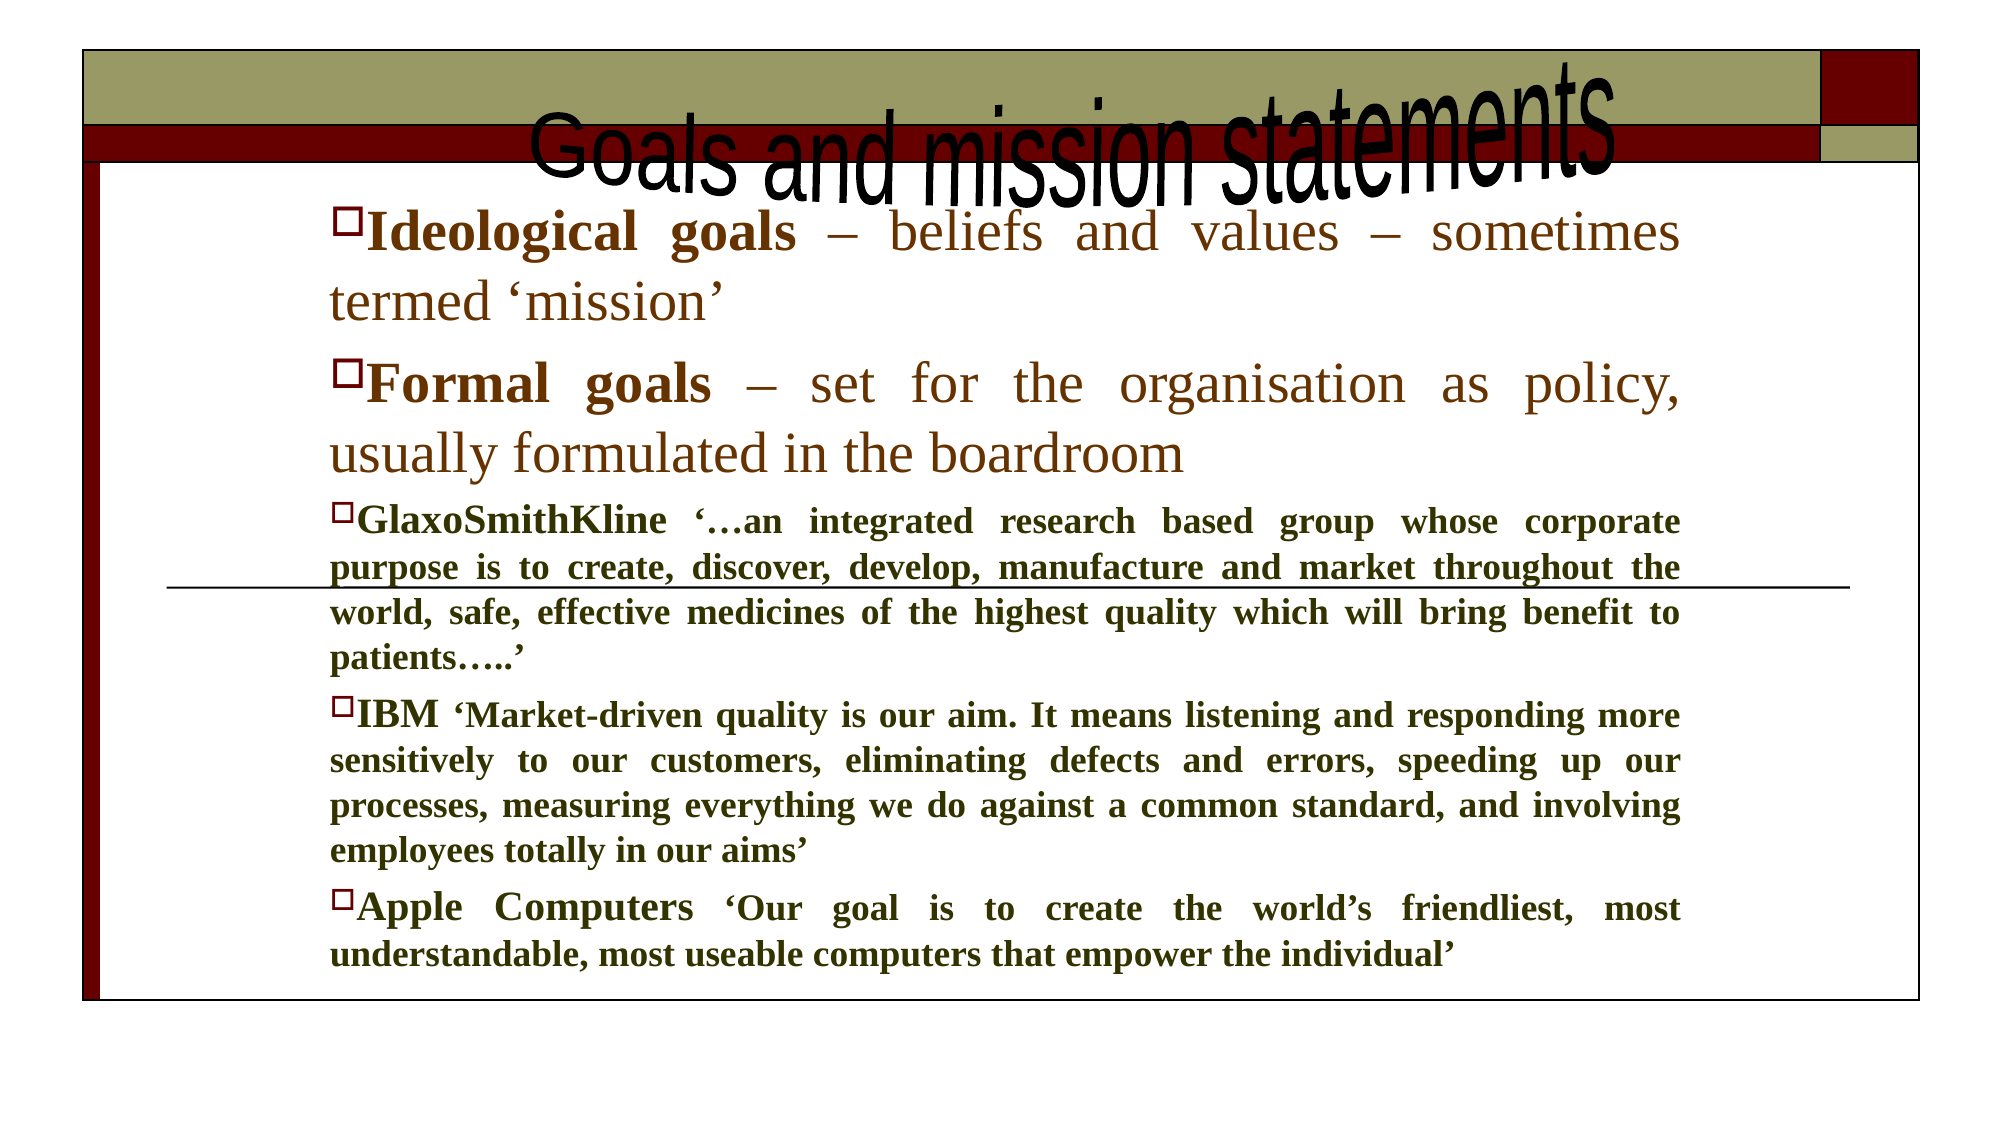

Goals and mission statements
Ideological goals – beliefs and values – sometimes termed ‘mission’
Formal goals – set for the organisation as policy, usually formulated in the boardroom
GlaxoSmithKline ‘…an integrated research based group whose corporate purpose is to create, discover, develop, manufacture and market throughout the world, safe, effective medicines of the highest quality which will bring benefit to patients…..’
IBM ‘Market-driven quality is our aim. It means listening and responding more sensitively to our customers, eliminating defects and errors, speeding up our processes, measuring everything we do against a common standard, and involving employees totally in our aims’
Apple Computers ‘Our goal is to create the world’s friendliest, most understandable, most useable computers that empower the individual’